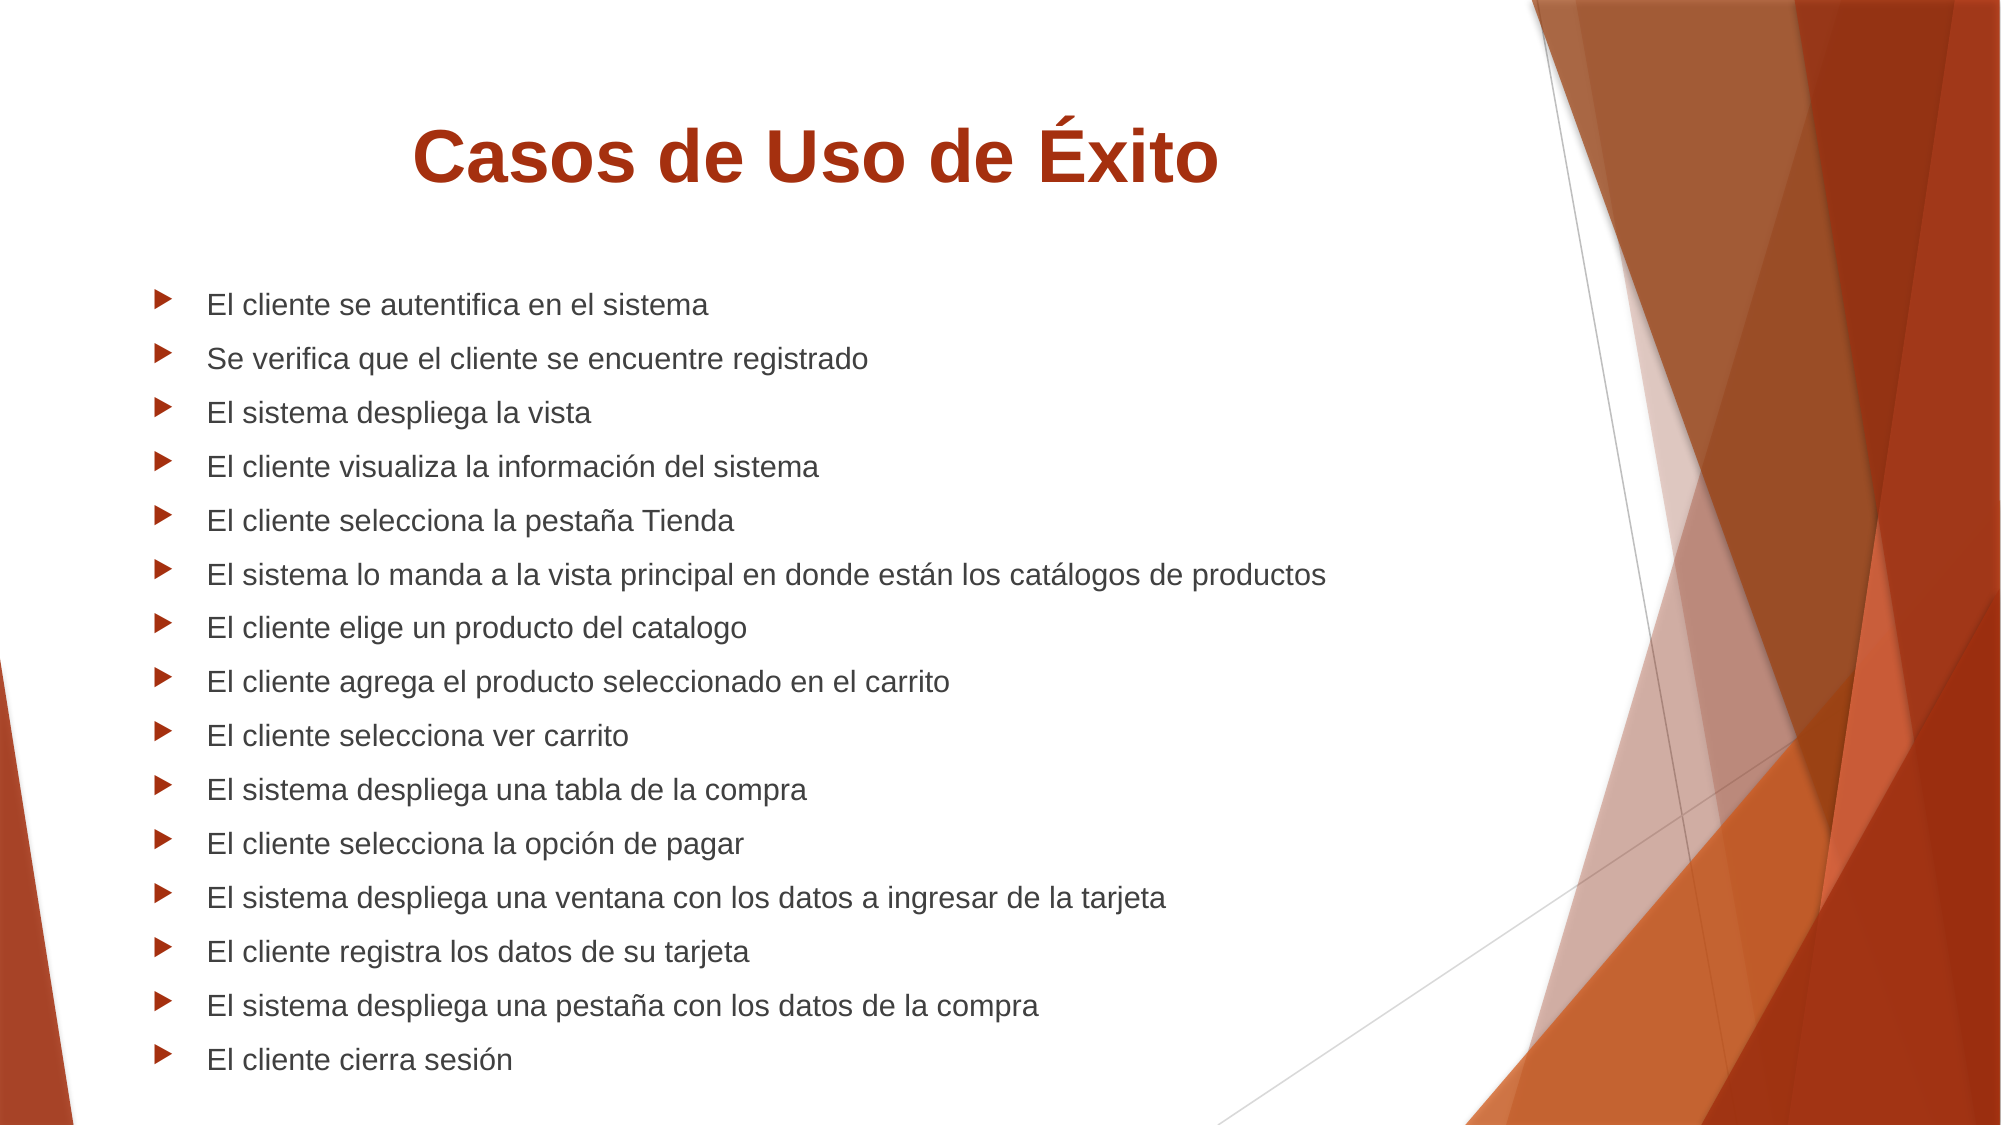

# Casos de Uso de Éxito
El cliente se autentifica en el sistema
Se verifica que el cliente se encuentre registrado
El sistema despliega la vista
El cliente visualiza la información del sistema
El cliente selecciona la pestaña Tienda
El sistema lo manda a la vista principal en donde están los catálogos de productos
El cliente elige un producto del catalogo
El cliente agrega el producto seleccionado en el carrito
El cliente selecciona ver carrito
El sistema despliega una tabla de la compra
El cliente selecciona la opción de pagar
El sistema despliega una ventana con los datos a ingresar de la tarjeta
El cliente registra los datos de su tarjeta
El sistema despliega una pestaña con los datos de la compra
El cliente cierra sesión